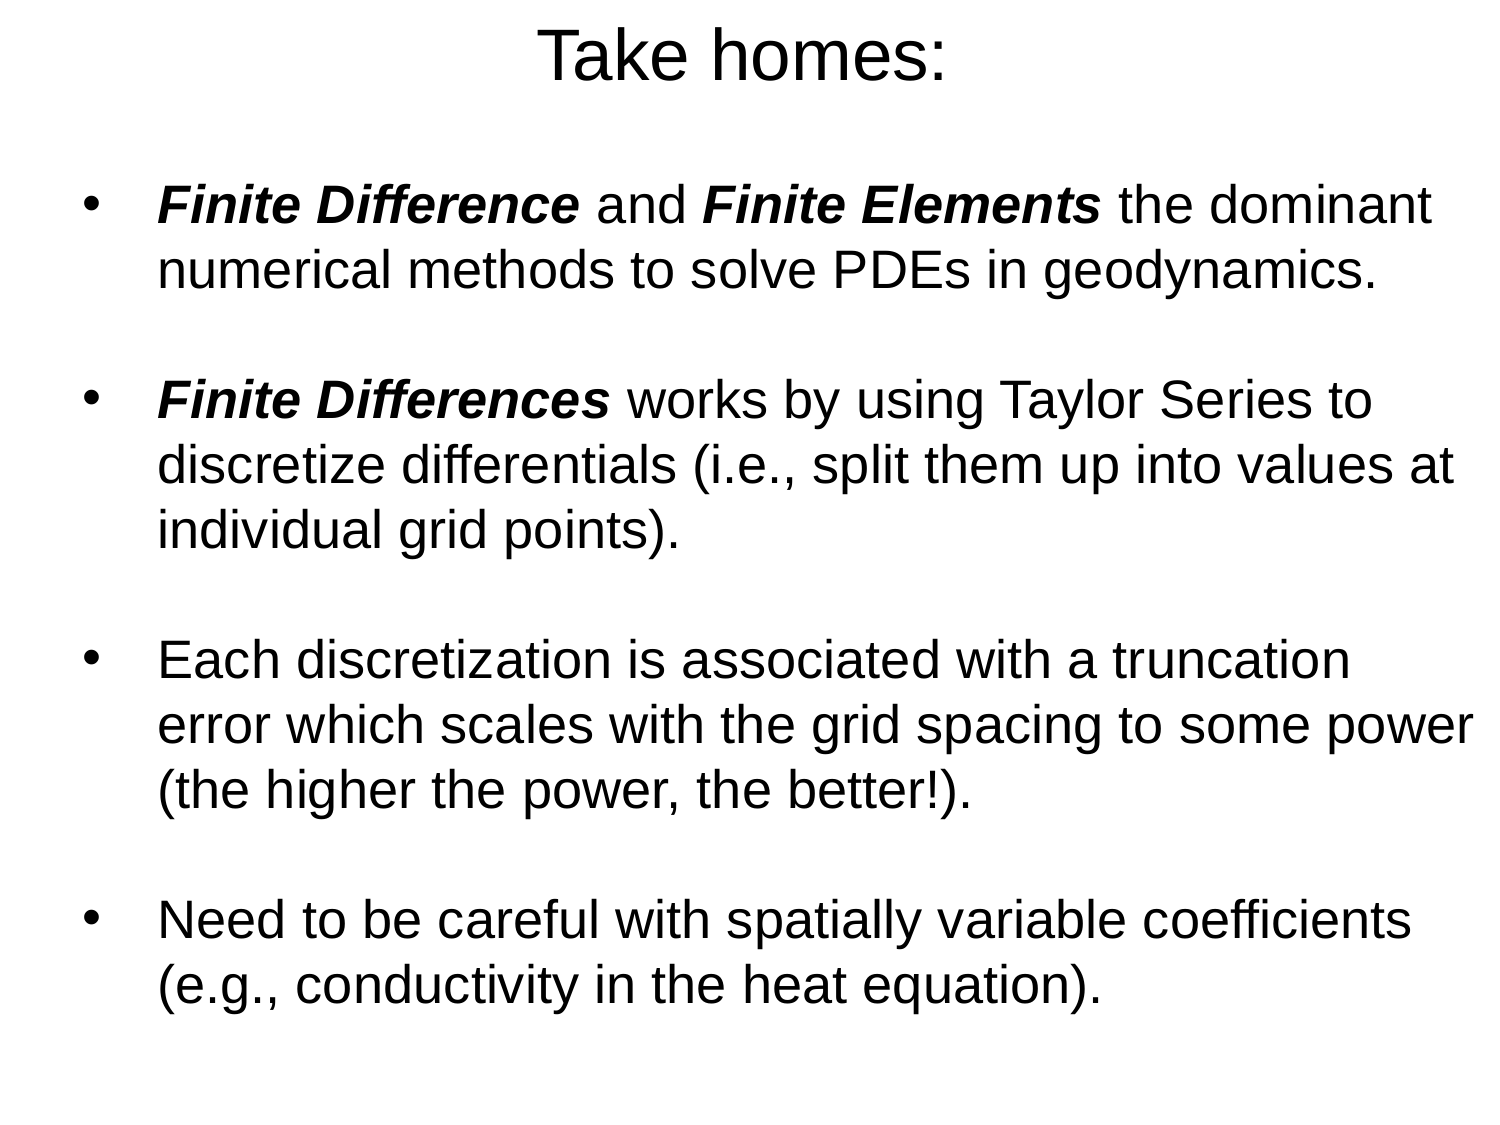

Take homes:

Finite Difference and Finite Elements the dominant numerical methods to solve PDEs in geodynamics.

Finite Differences works by using Taylor Series to discretize differentials (i.e., split them up into values at individual grid points).

Each discretization is associated with a truncation error which scales with the grid spacing to some power (the higher the power, the better!).

Need to be careful with spatially variable coefficients (e.g., conductivity in the heat equation).